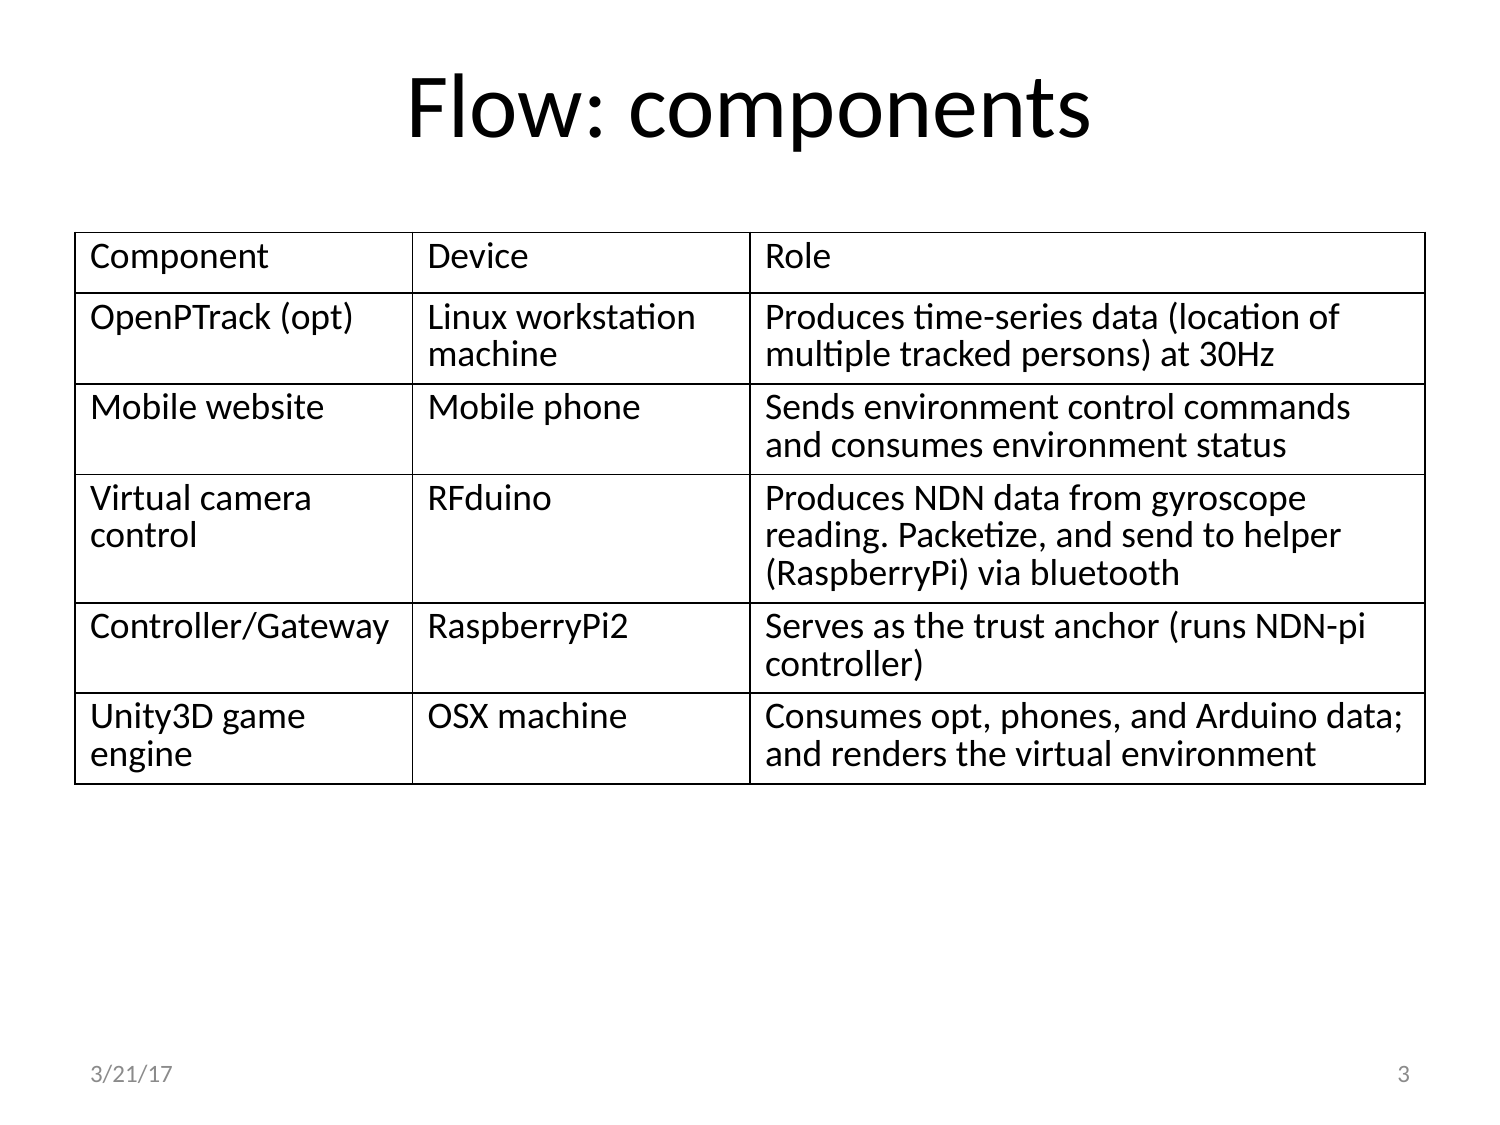

# Flow: components
| Component | Device | Role |
| --- | --- | --- |
| OpenPTrack (opt) | Linux workstation machine | Produces time-series data (location of multiple tracked persons) at 30Hz |
| Mobile website | Mobile phone | Sends environment control commands and consumes environment status |
| Virtual camera control | RFduino | Produces NDN data from gyroscope reading. Packetize, and send to helper (RaspberryPi) via bluetooth |
| Controller/Gateway | RaspberryPi2 | Serves as the trust anchor (runs NDN-pi controller) |
| Unity3D game engine | OSX machine | Consumes opt, phones, and Arduino data; and renders the virtual environment |

3/21/17
3